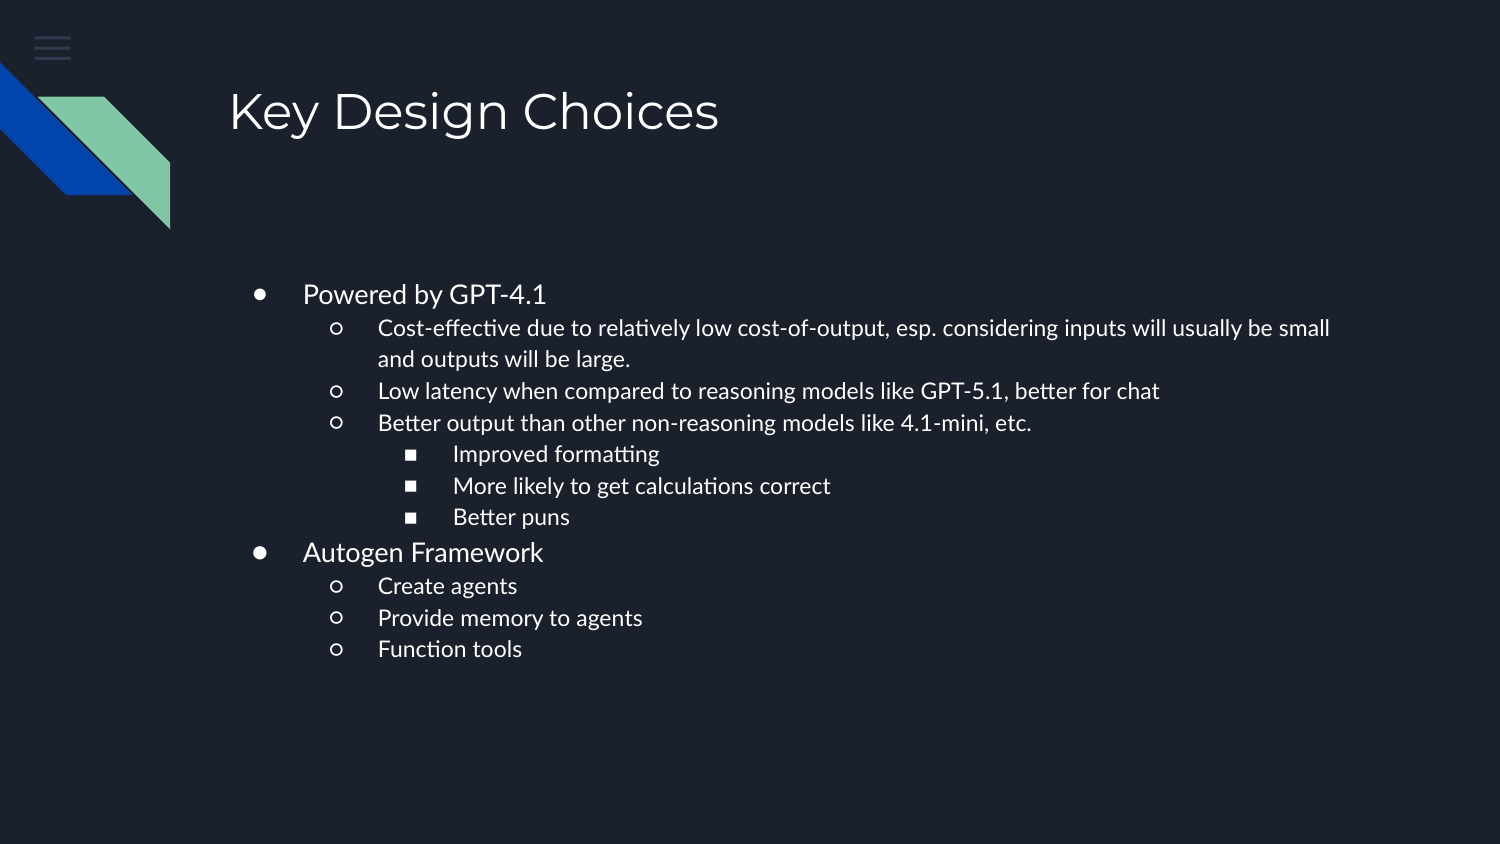

# Key Design Choices
Powered by GPT-4.1
Cost-effective due to relatively low cost-of-output, esp. considering inputs will usually be small and outputs will be large.
Low latency when compared to reasoning models like GPT-5.1, better for chat
Better output than other non-reasoning models like 4.1-mini, etc.
Improved formatting
More likely to get calculations correct
Better puns
Autogen Framework
Create agents
Provide memory to agents
Function tools